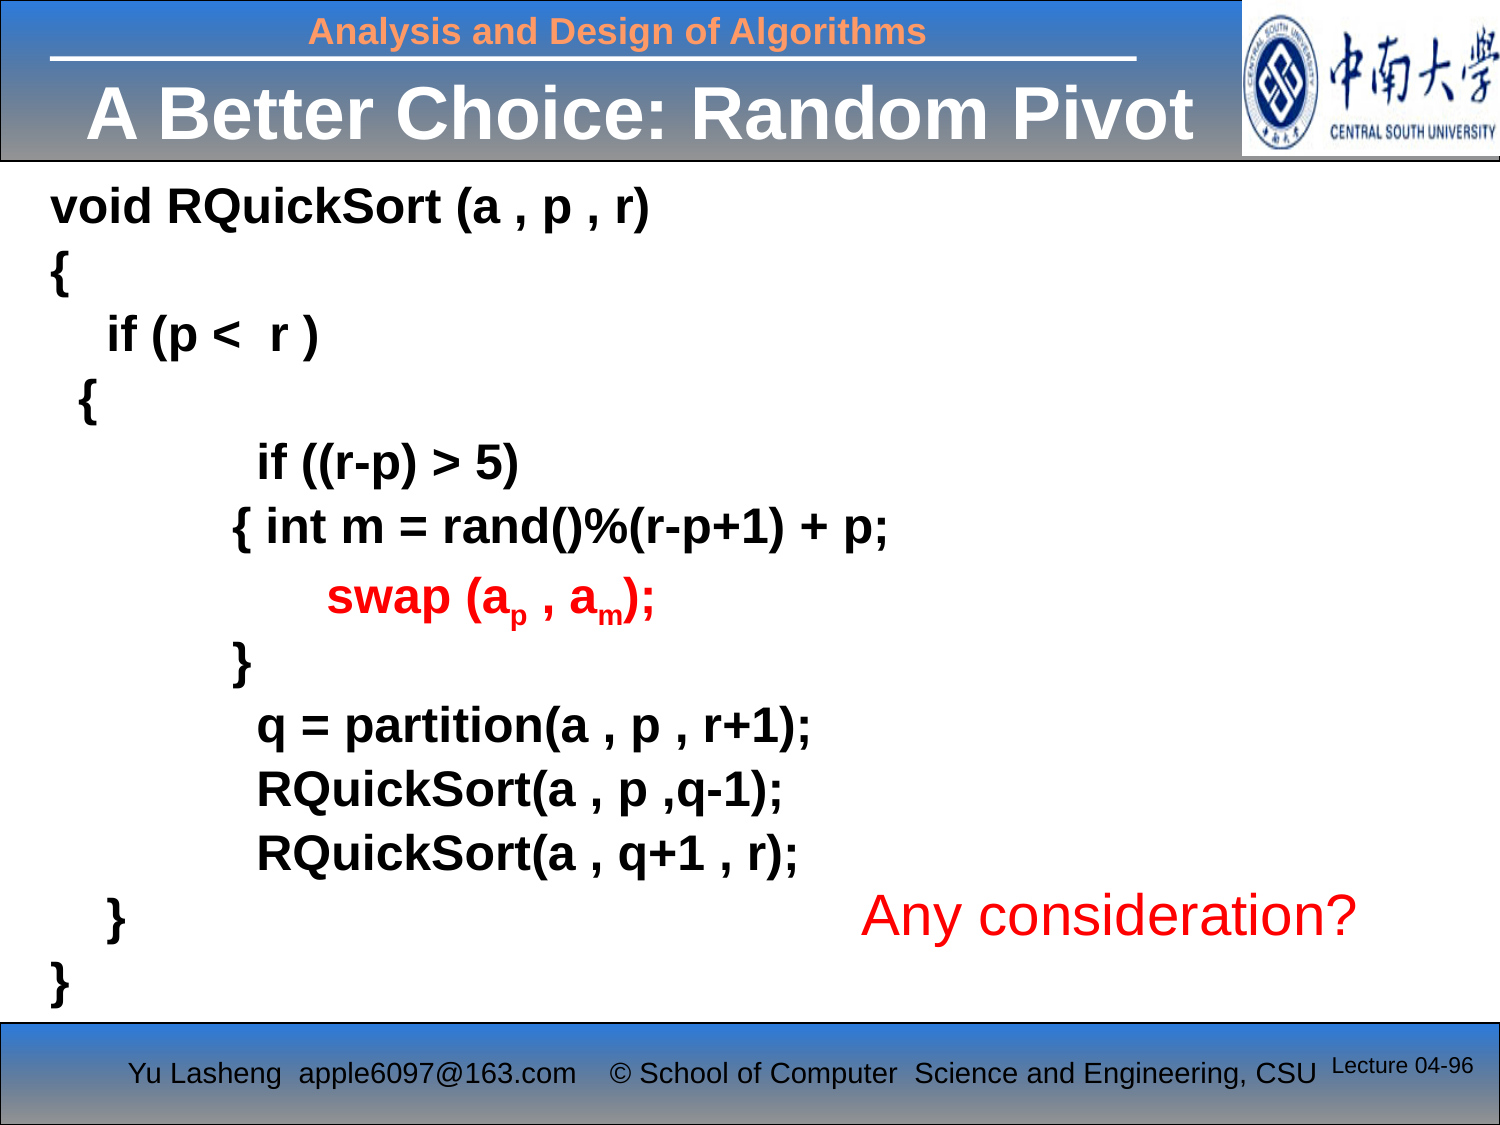

# A Better Choice: Random Pivot
void RQuickSort (a , p , r)
{
	if (p <  r )
  {
		if ((r-p) > 5)
             { int m = rand()%(r-p+1) + p;
		     swap (ap , am);
             }
		q = partition(a , p , r+1);
		RQuickSort(a , p ,q-1);
		RQuickSort(a , q+1 , r);
	}
}
Any consideration?
Lecture 04-96